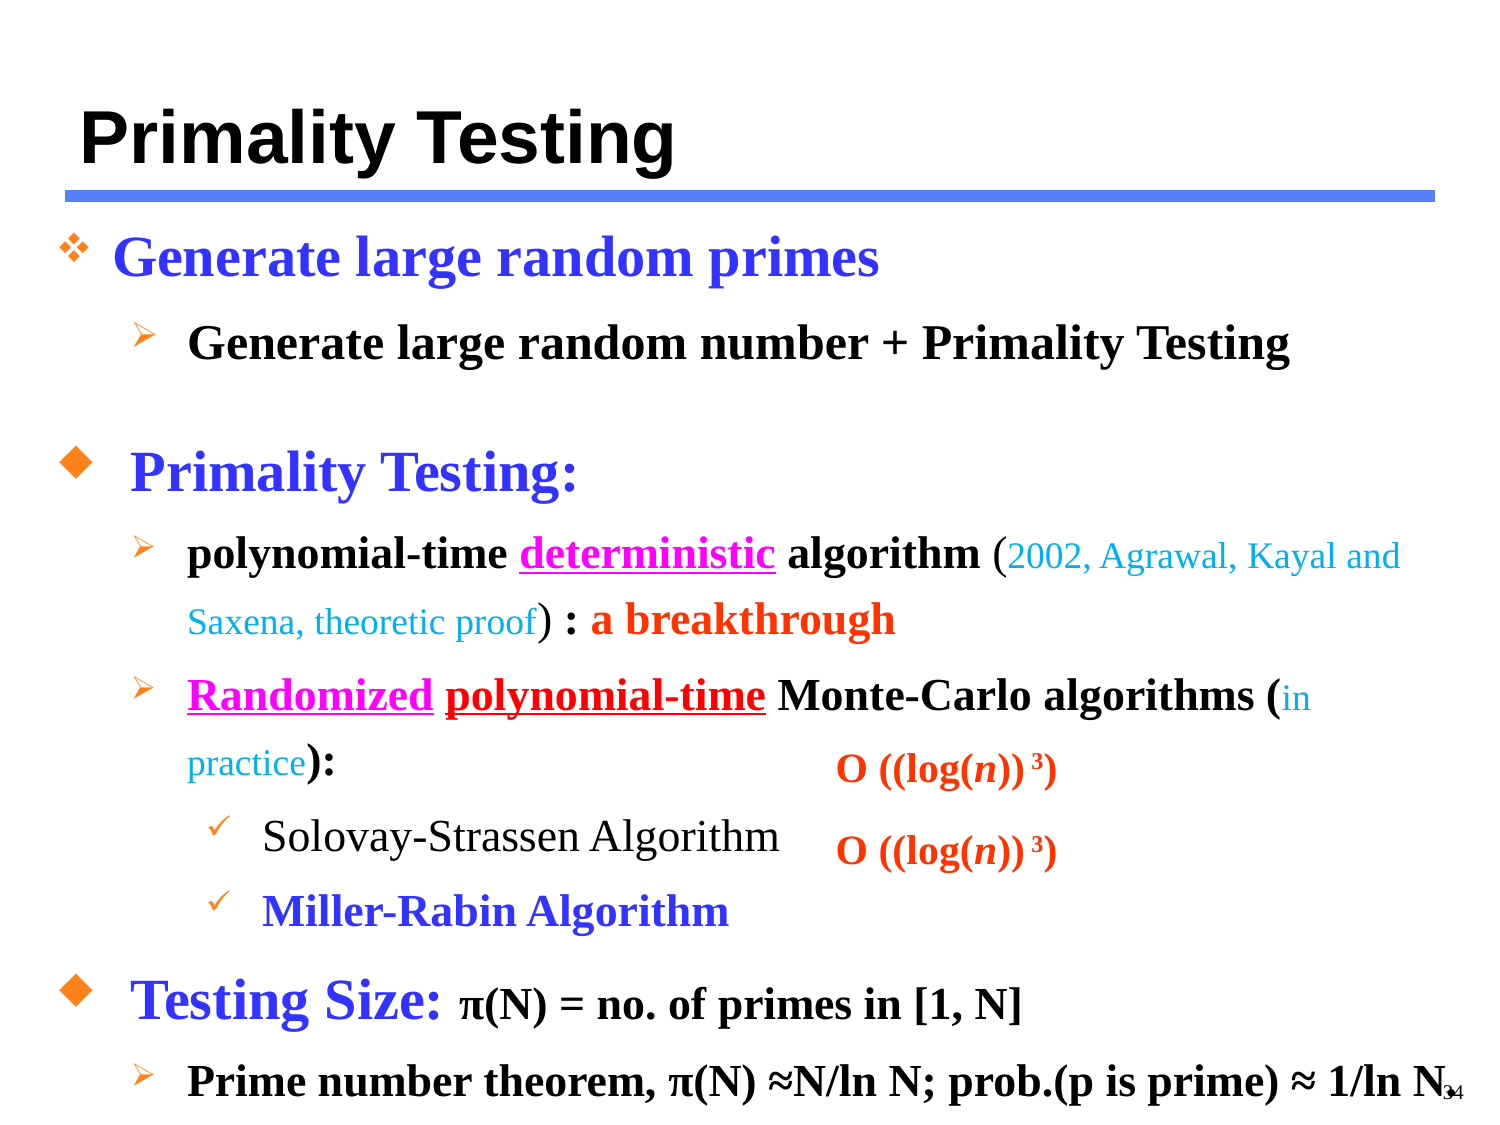

Primality Testing
Generate large random primes
Generate large random number + Primality Testing

Primality Testing:
polynomial-time deterministic algorithm (2002, Agrawal, Kayal and Saxena, theoretic proof) : a breakthrough
Randomized polynomial-time Monte-Carlo algorithms (in practice):
Solovay-Strassen Algorithm
Miller-Rabin Algorithm
Testing Size: π(N) = no. of primes in [1, N]
Prime number theorem, π(N) ≈N/ln N; prob.(p is prime) ≈ 1/ln N.
O ((log(n)) 3)
O ((log(n)) 3)
34